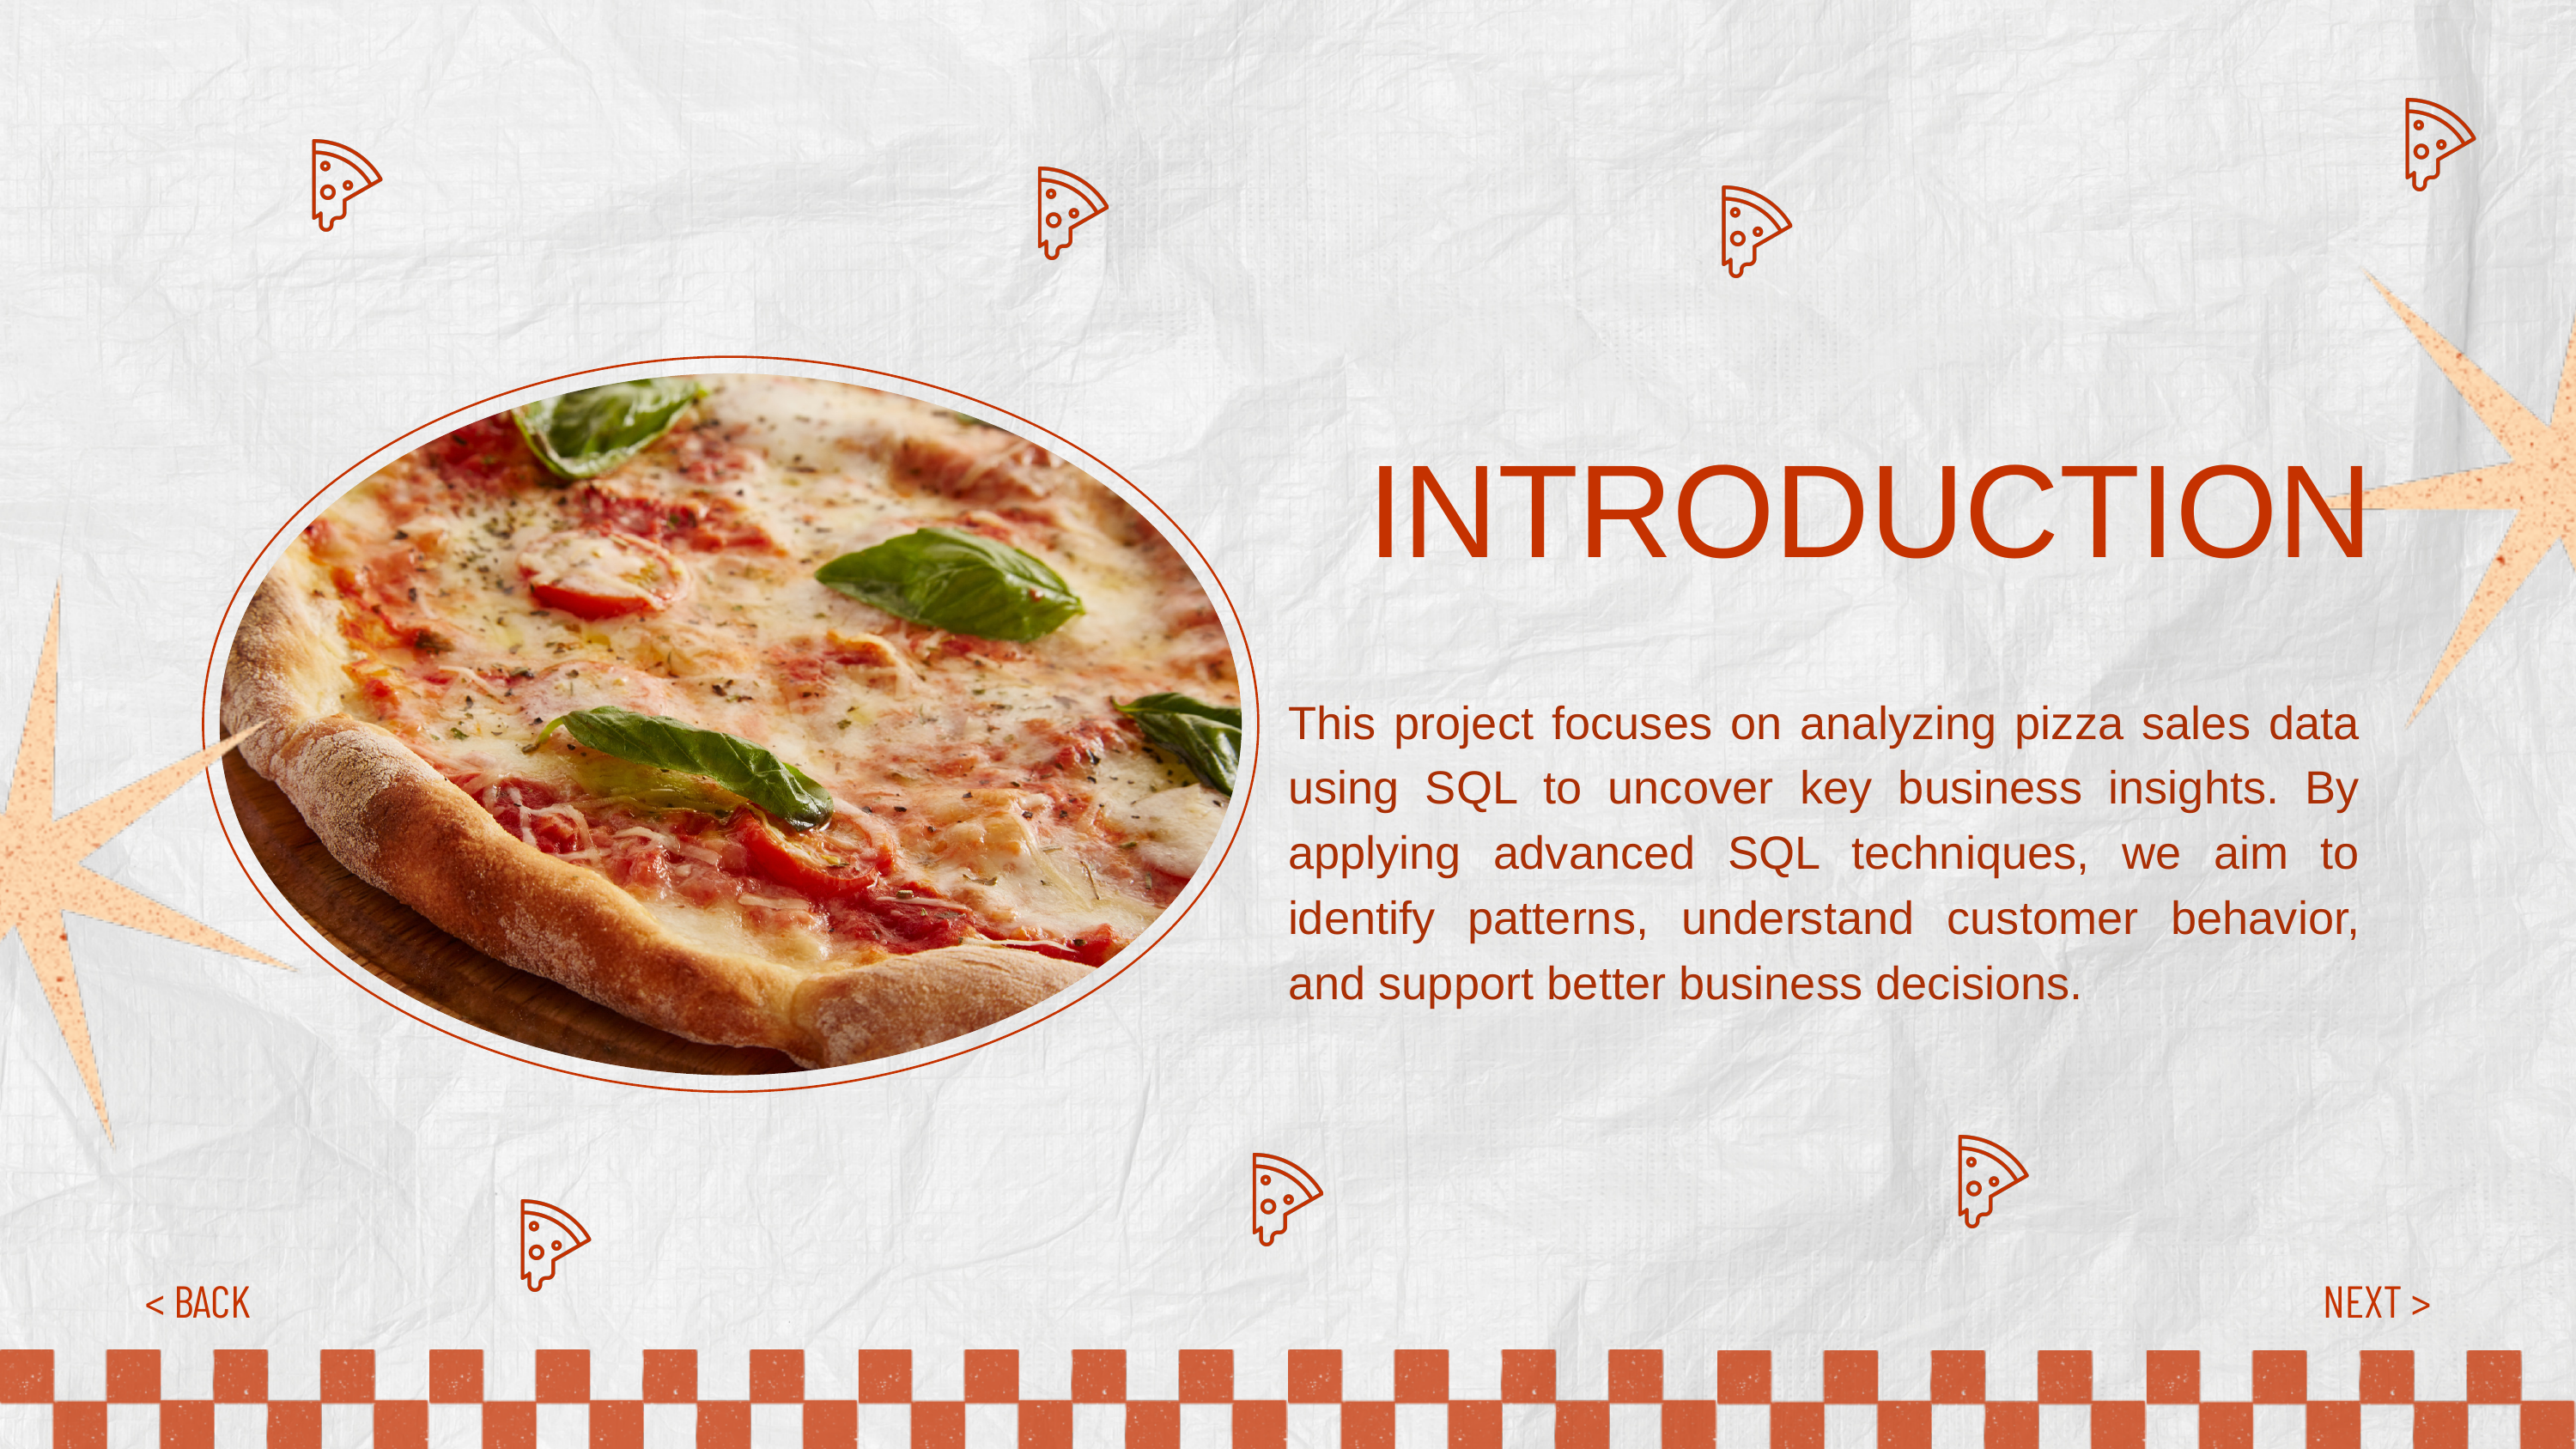

INTRODUCTION

This project focuses on analyzing pizza sales data using SQL to uncover key business insights. By applying advanced SQL techniques, we aim to identify patterns, understand customer behavior, and support better business decisions.

< BACK
NEXT >